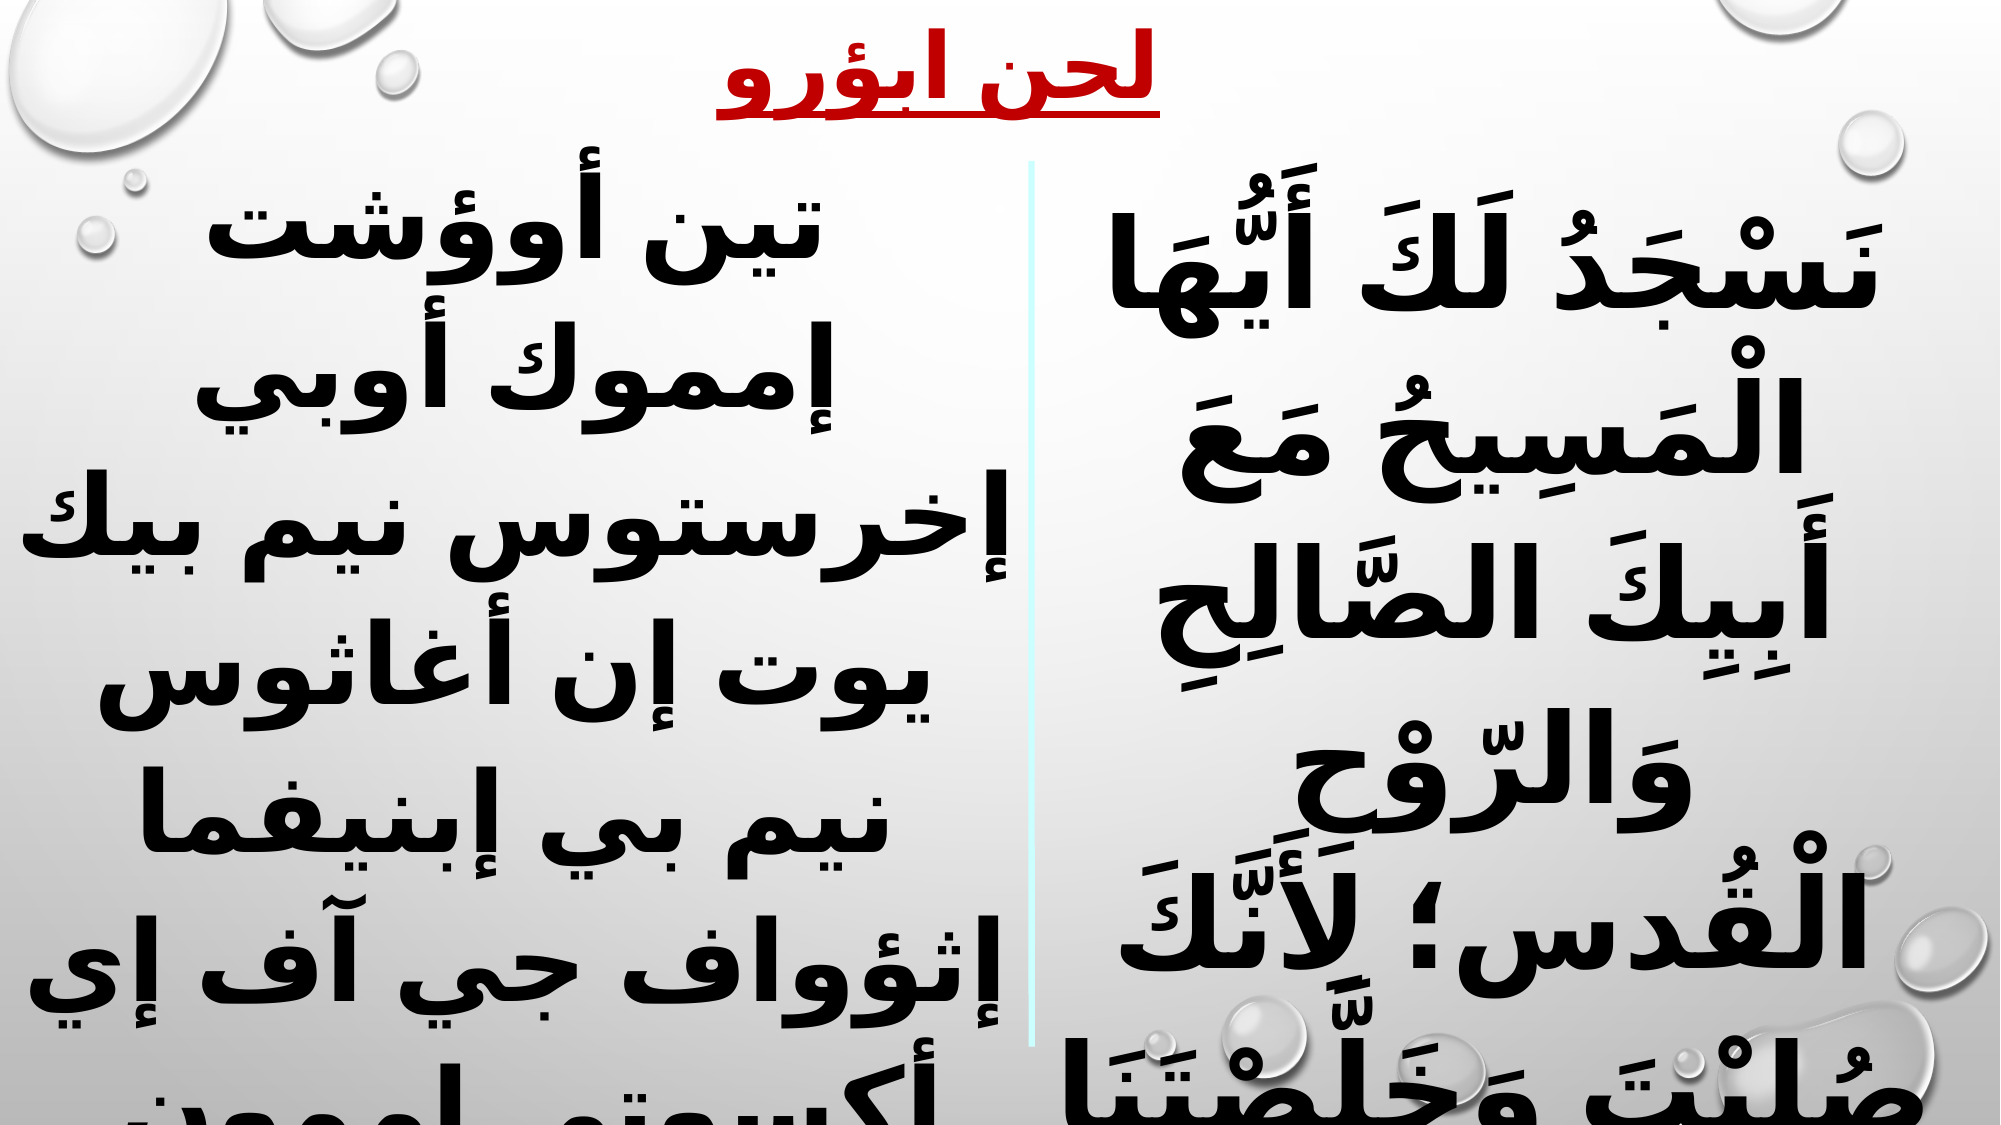

لحن ابؤرو
تين أوؤشت إمموك أوبي إخرستوس نيم بيك يوت إن أغاثوس نيم بي إبنيفما إثؤواف جي آف إي أكسوتي إممون.

نَسْجَدُ لَكَ أَيُّهَا الْمَسِيحُ مَعَ أَبِيِكَ الصَّالِحِ وَالرّوْحِ الْقُدس؛ لِأَنَّكَ صُلِبْتَ وَخَلَّصْتَنَا